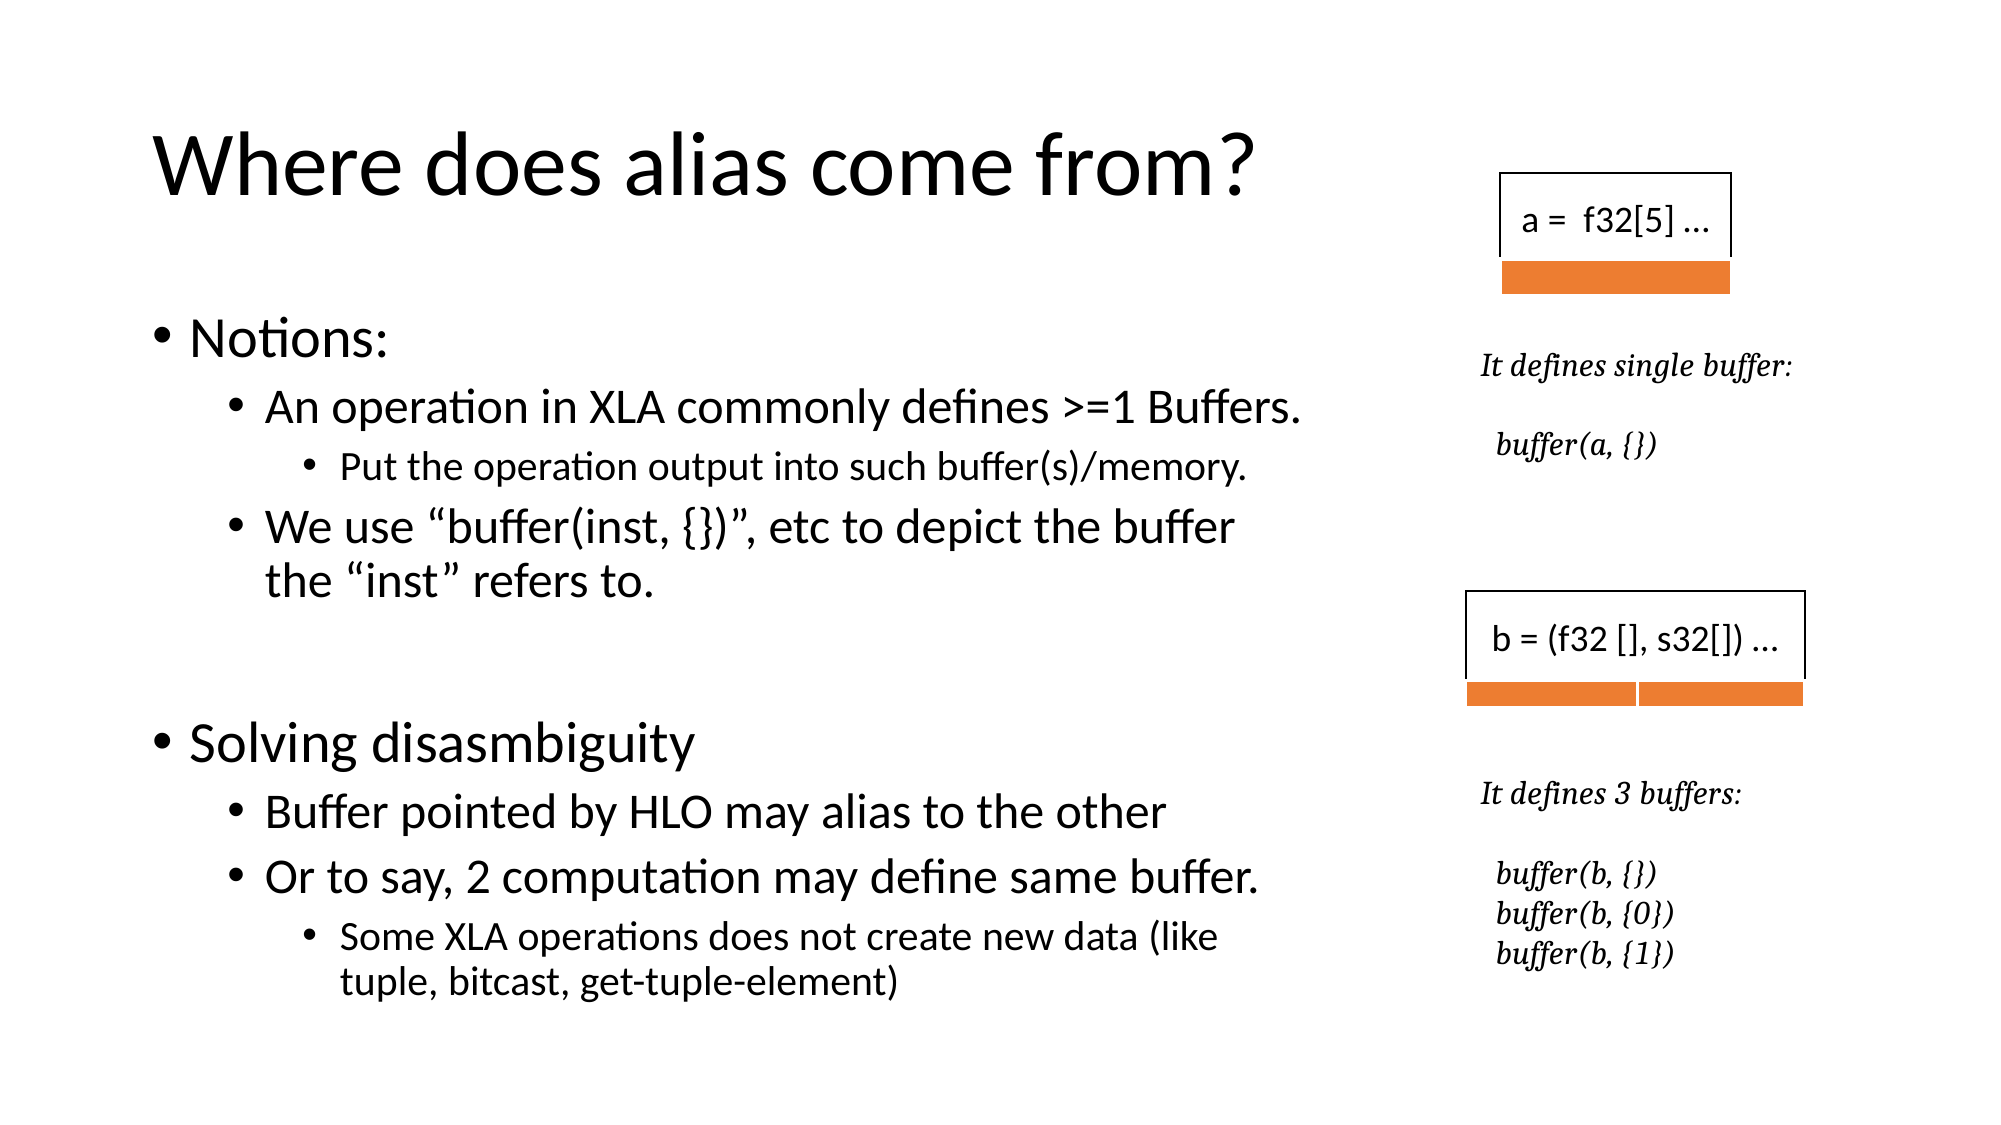

# Where does alias come from?
a =  f32[5] …

Notions:
An operation in XLA commonly defines >=1 Buffers.
Put the operation output into such buffer(s)/memory.
We use “buffer(inst, {})”, etc to depict the buffer the “inst” refers to.

Solving disasmbiguity
Buffer pointed by HLO may alias to the other
Or to say, 2 computation may define same buffer.
Some XLA operations does not create new data (like tuple, bitcast, get-tuple-element)

It defines single buffer:

  buffer(a, {})
b = (f32 [], s32[]) …

It defines 3 buffers:

  buffer(b, {})
  buffer(b, {0})
  buffer(b, {1})